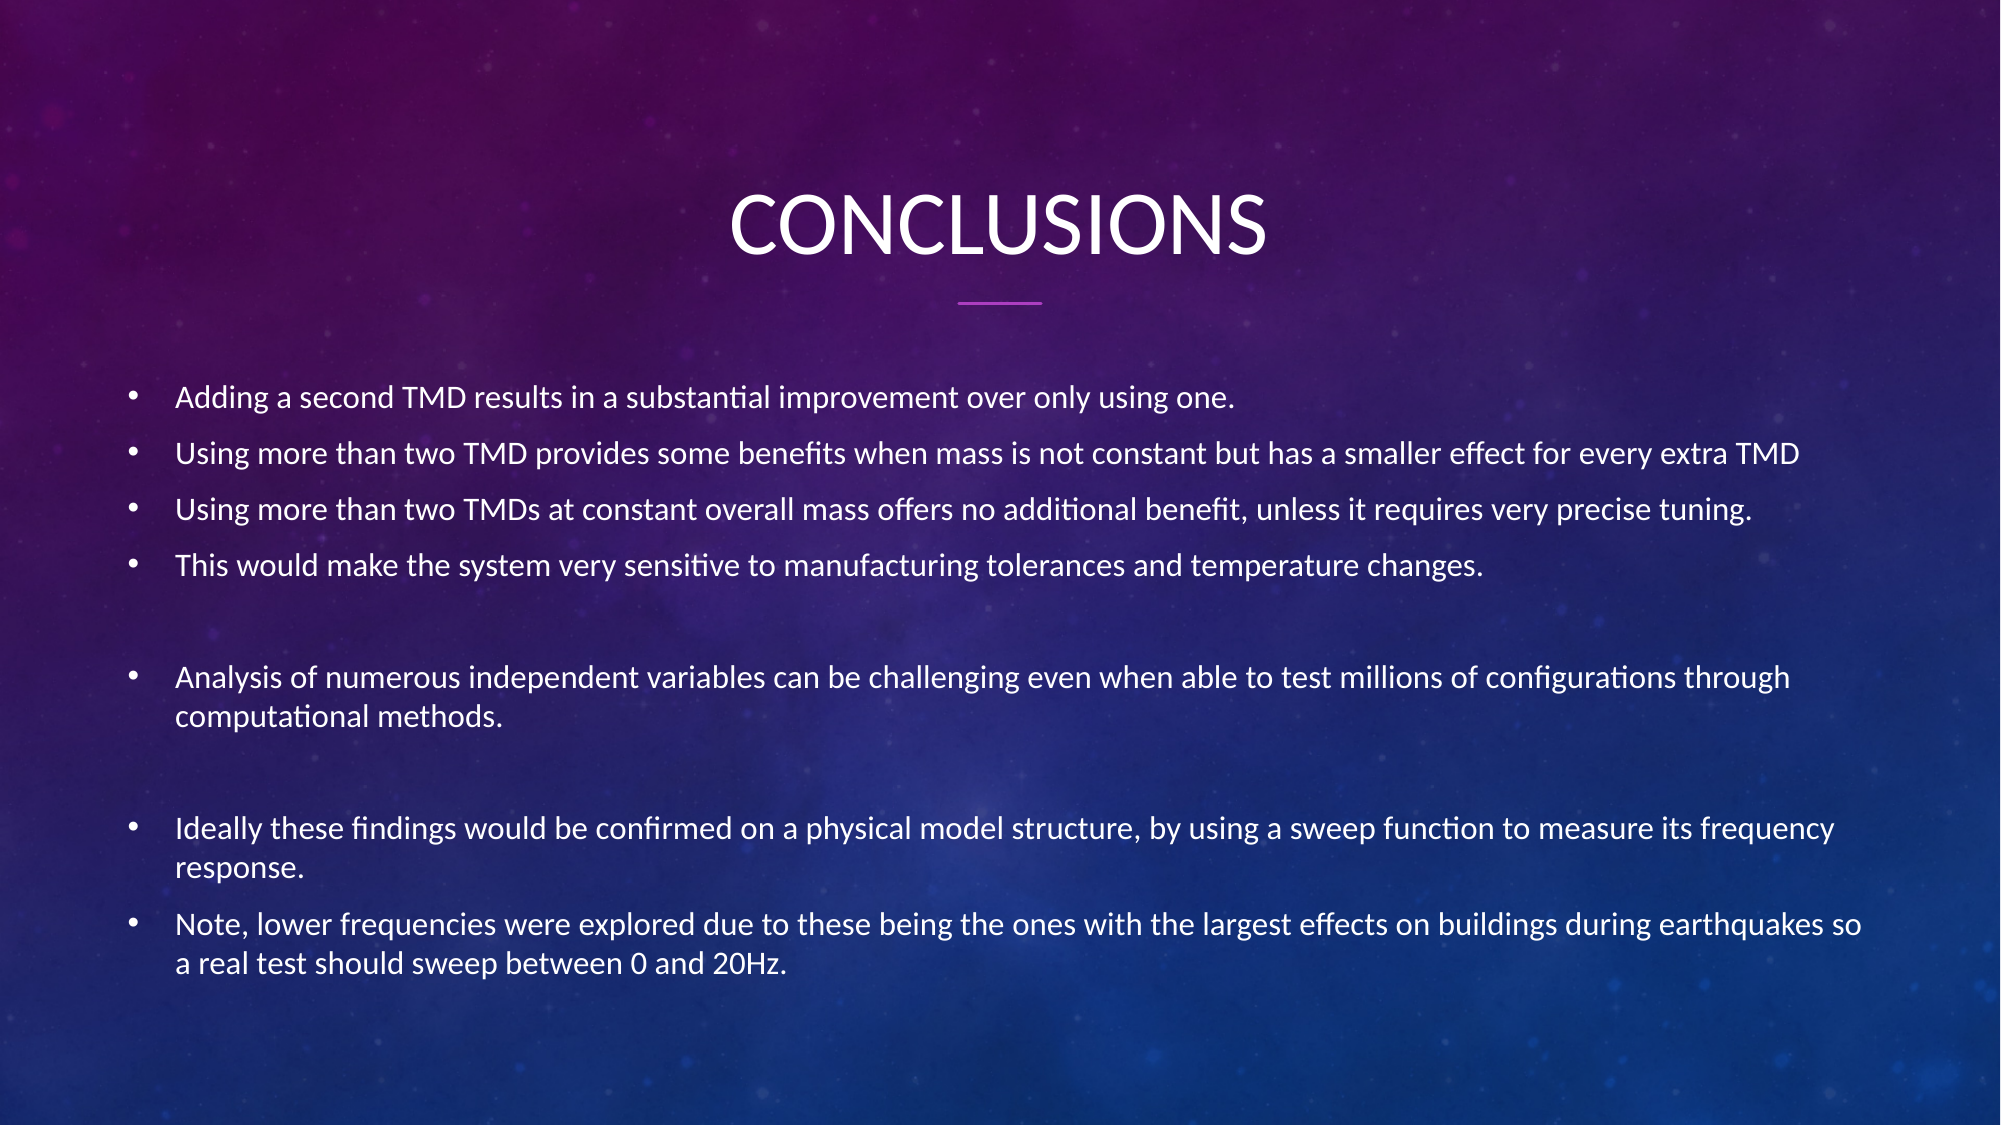

# Conclusions
Adding a second TMD results in a substantial improvement over only using one.
Using more than two TMD provides some benefits when mass is not constant but has a smaller effect for every extra TMD
Using more than two TMDs at constant overall mass offers no additional benefit, unless it requires very precise tuning.
This would make the system very sensitive to manufacturing tolerances and temperature changes.

Analysis of numerous independent variables can be challenging even when able to test millions of configurations through computational methods.

Ideally these findings would be confirmed on a physical model structure, by using a sweep function to measure its frequency response.
Note, lower frequencies were explored due to these being the ones with the largest effects on buildings during earthquakes so a real test should sweep between 0 and 20Hz.